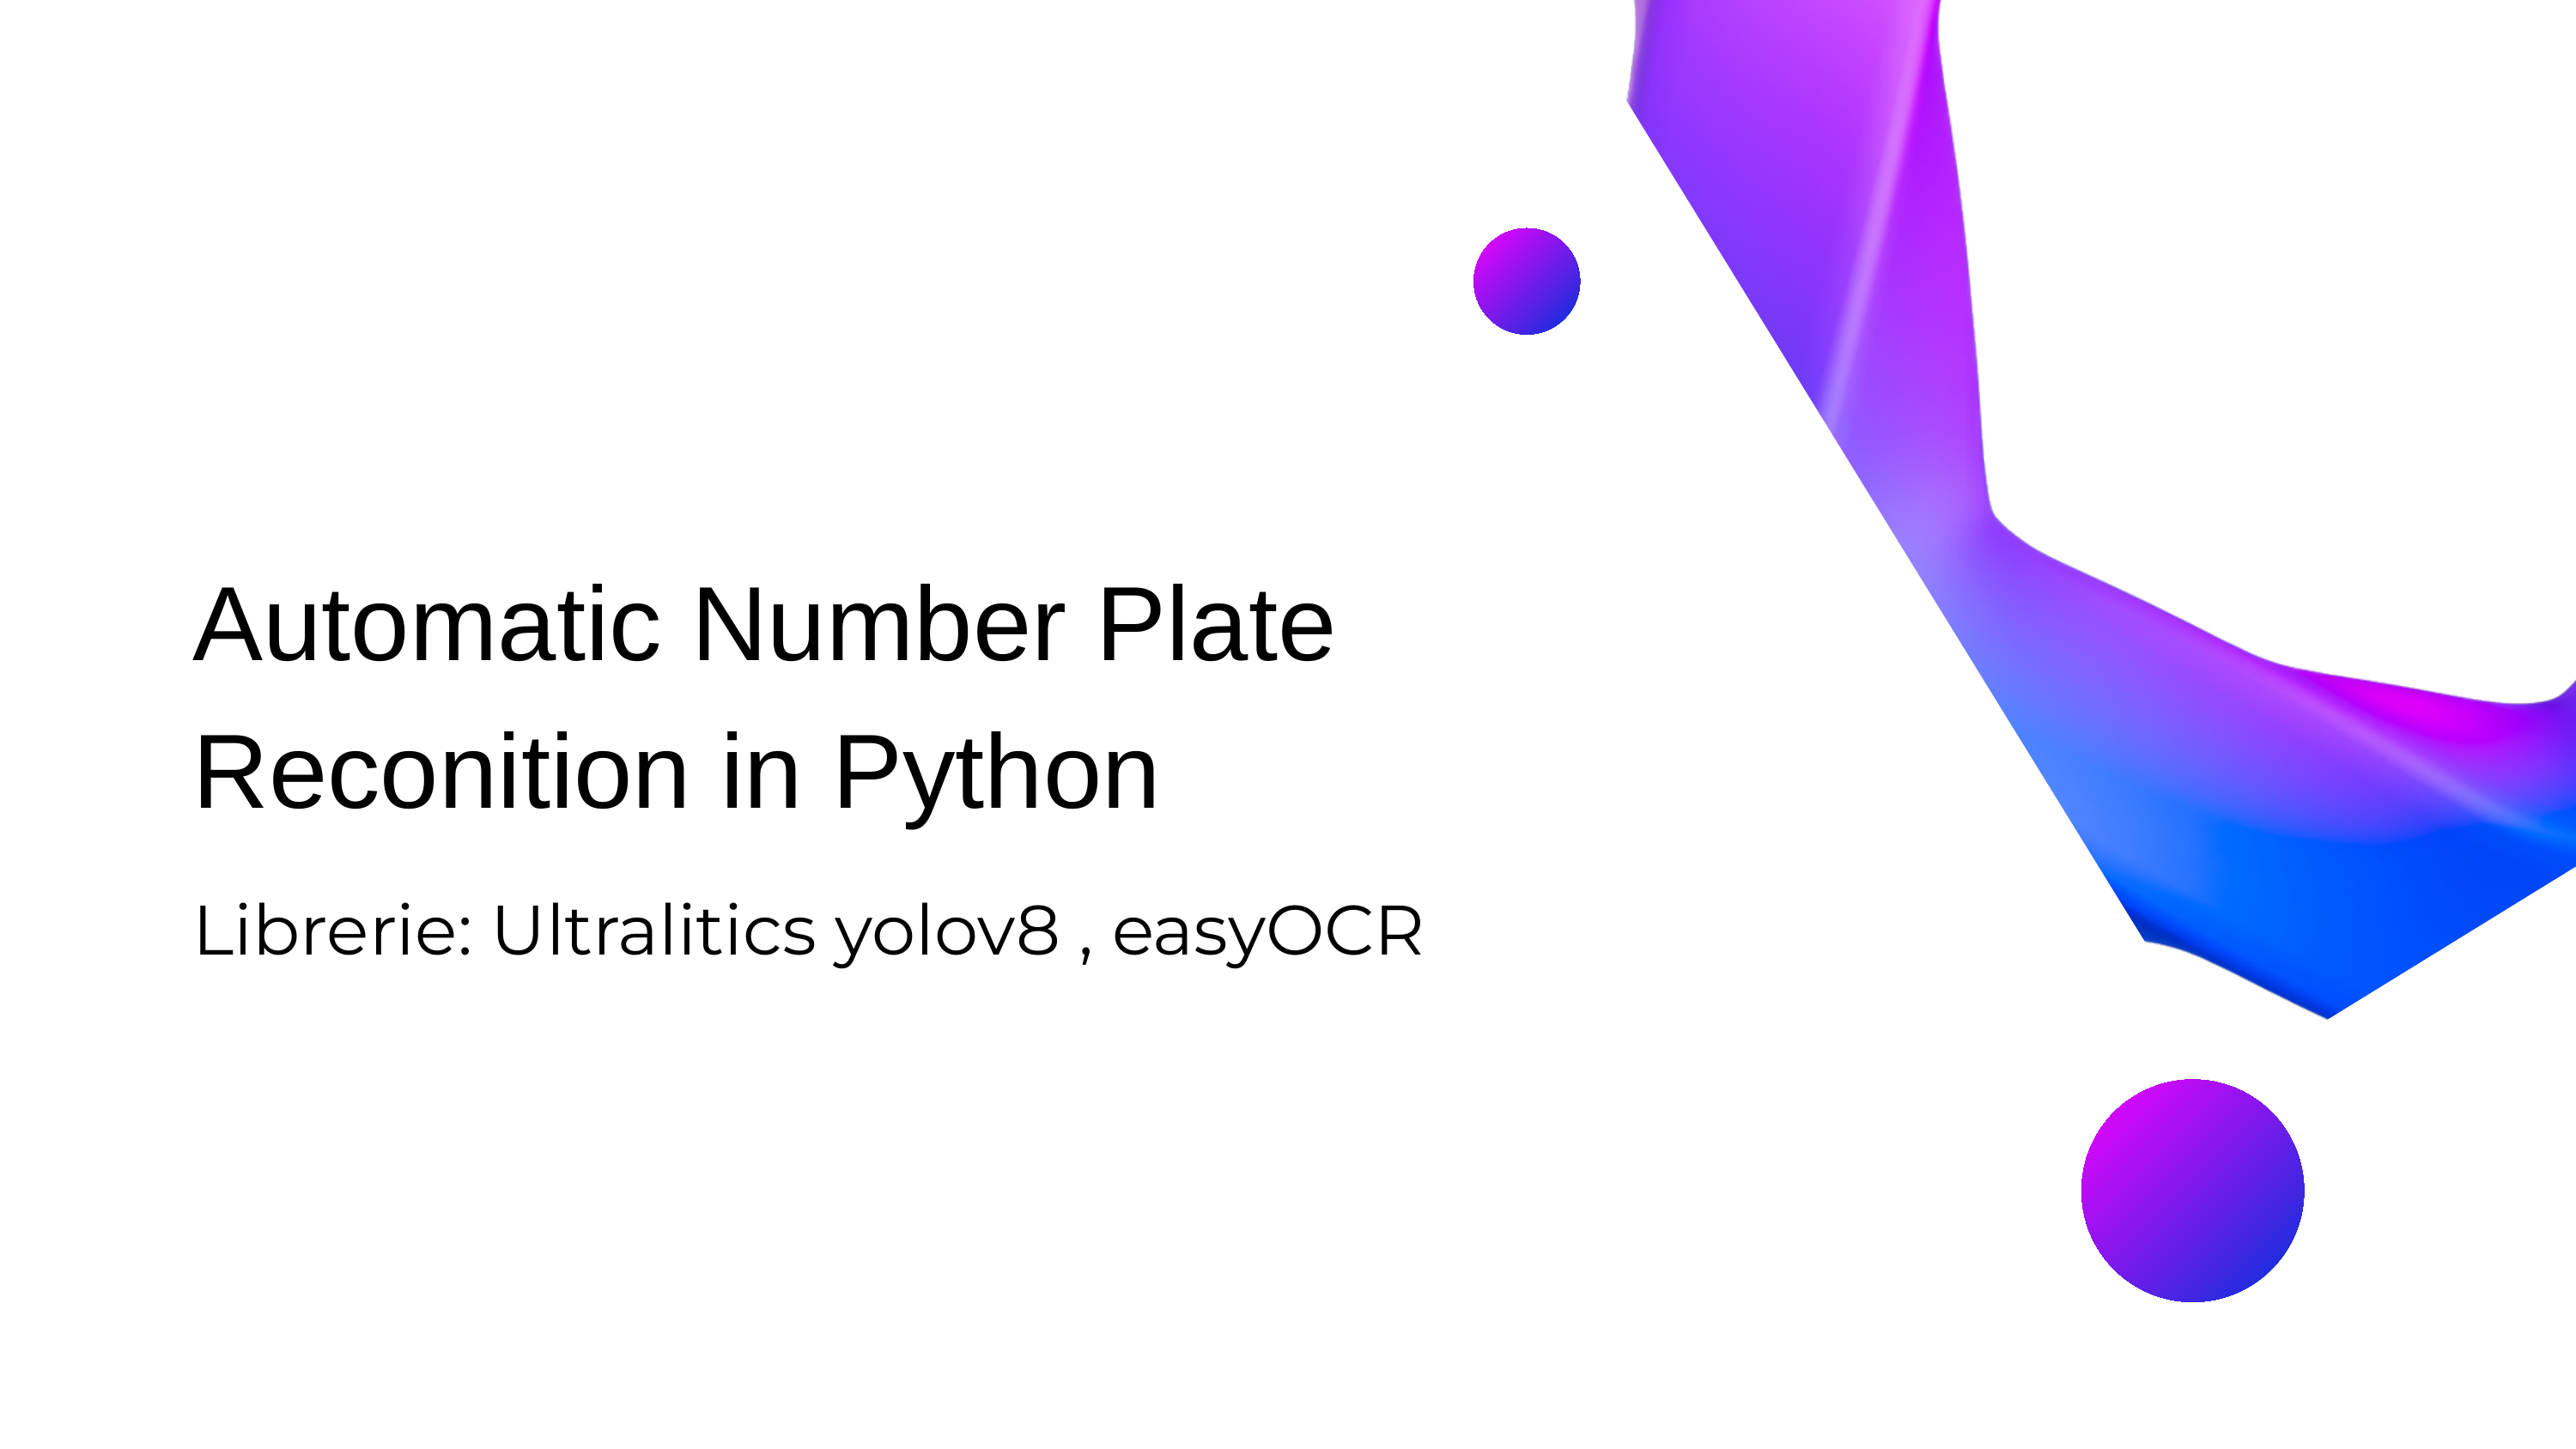

Automatic Number Plate Reconition in Python
Librerie: Ultralitics yolov8 , easyOCR